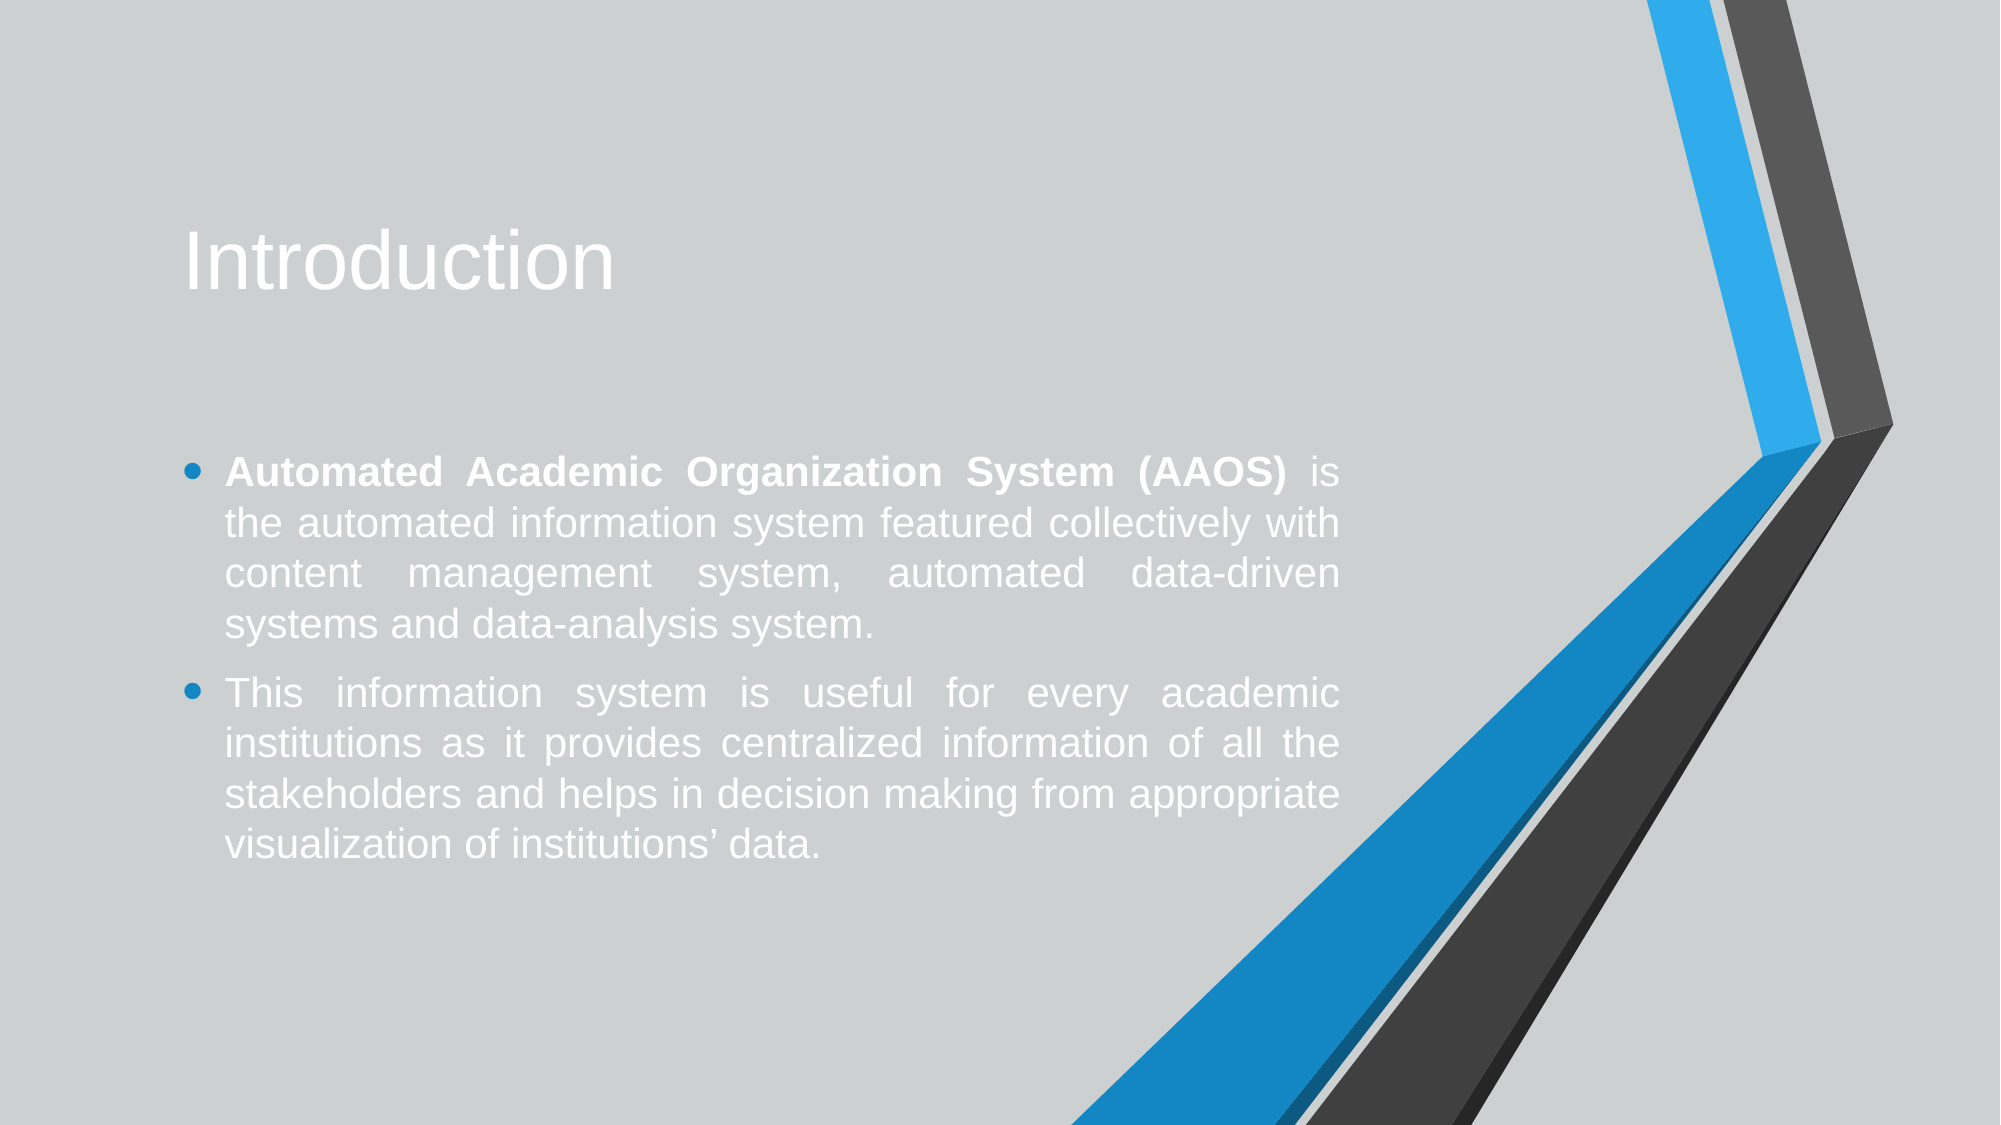

# Introduction
Automated Academic Organization System (AAOS) is the automated information system featured collectively with content management system, automated data-driven systems and data-analysis system.
This information system is useful for every academic institutions as it provides centralized information of all the stakeholders and helps in decision making from appropriate visualization of institutions’ data.